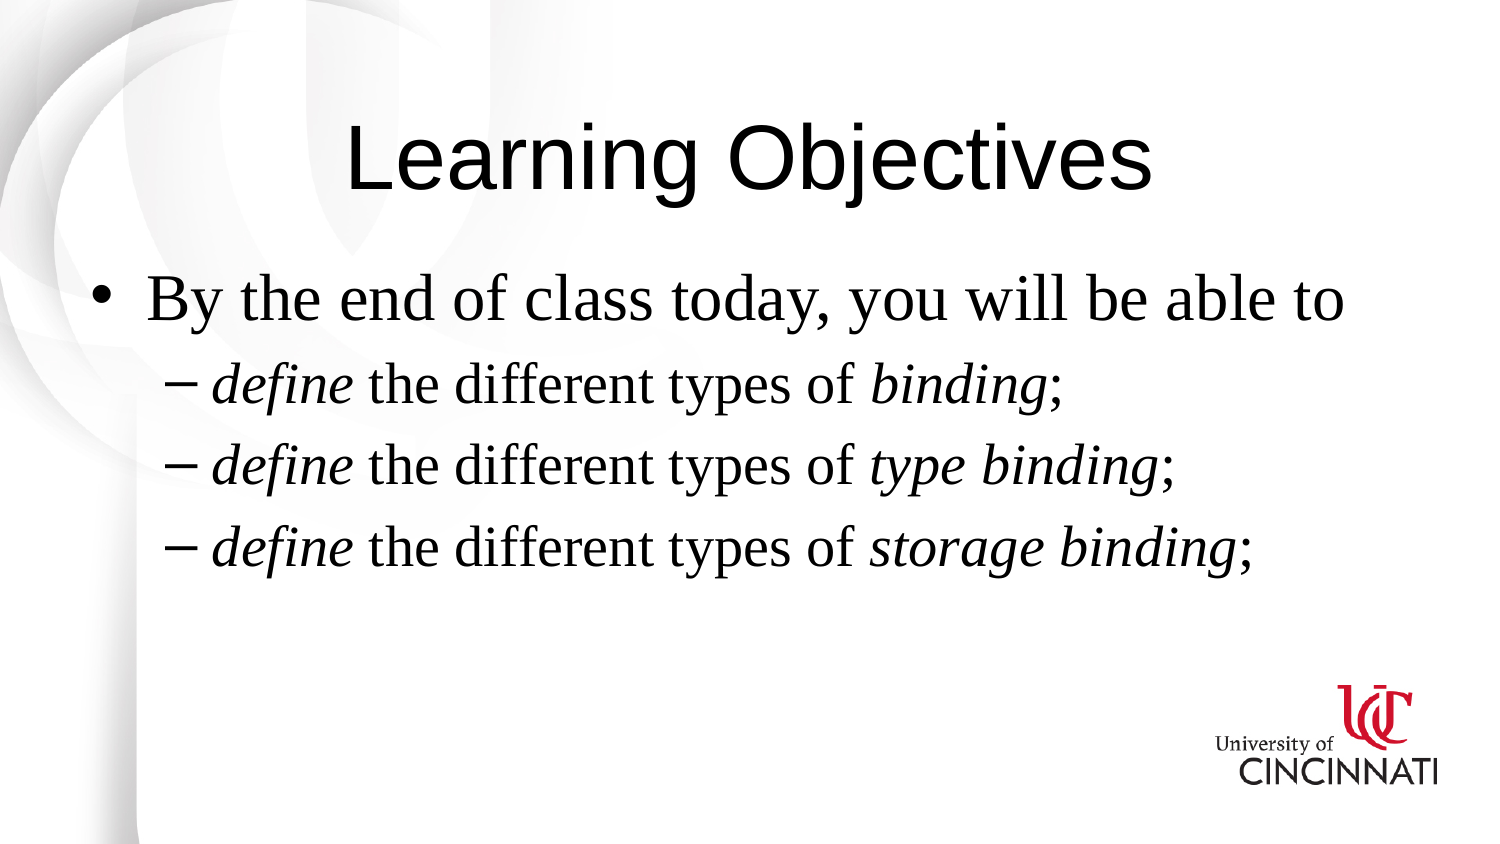

# Learning Objectives
By the end of class today, you will be able to
define the different types of binding;
define the different types of type binding;
define the different types of storage binding;